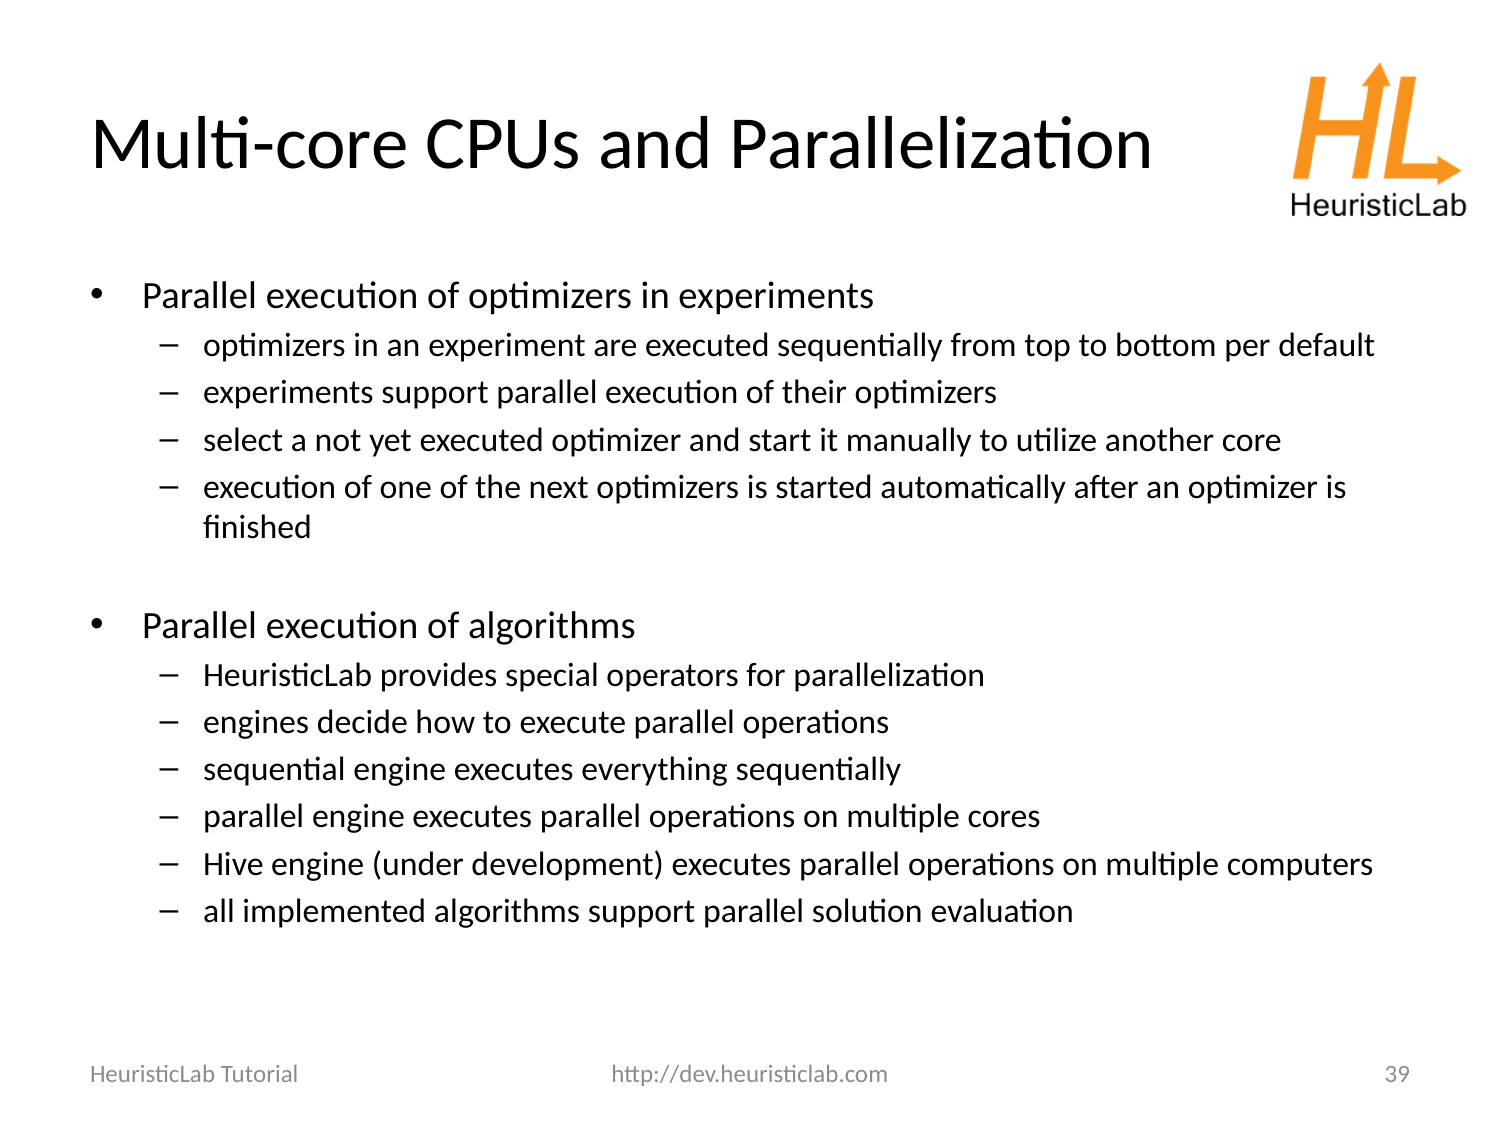

# Multi-core CPUs and Parallelization
Parallel execution of optimizers in experiments
optimizers in an experiment are executed sequentially from top to bottom per default
experiments support parallel execution of their optimizers
select a not yet executed optimizer and start it manually to utilize another core
execution of one of the next optimizers is started automatically after an optimizer is finished

Parallel execution of algorithms
HeuristicLab provides special operators for parallelization
engines decide how to execute parallel operations
sequential engine executes everything sequentially
parallel engine executes parallel operations on multiple cores
Hive engine (under development) executes parallel operations on multiple computers
all implemented algorithms support parallel solution evaluation
HeuristicLab Tutorial
http://dev.heuristiclab.com
39